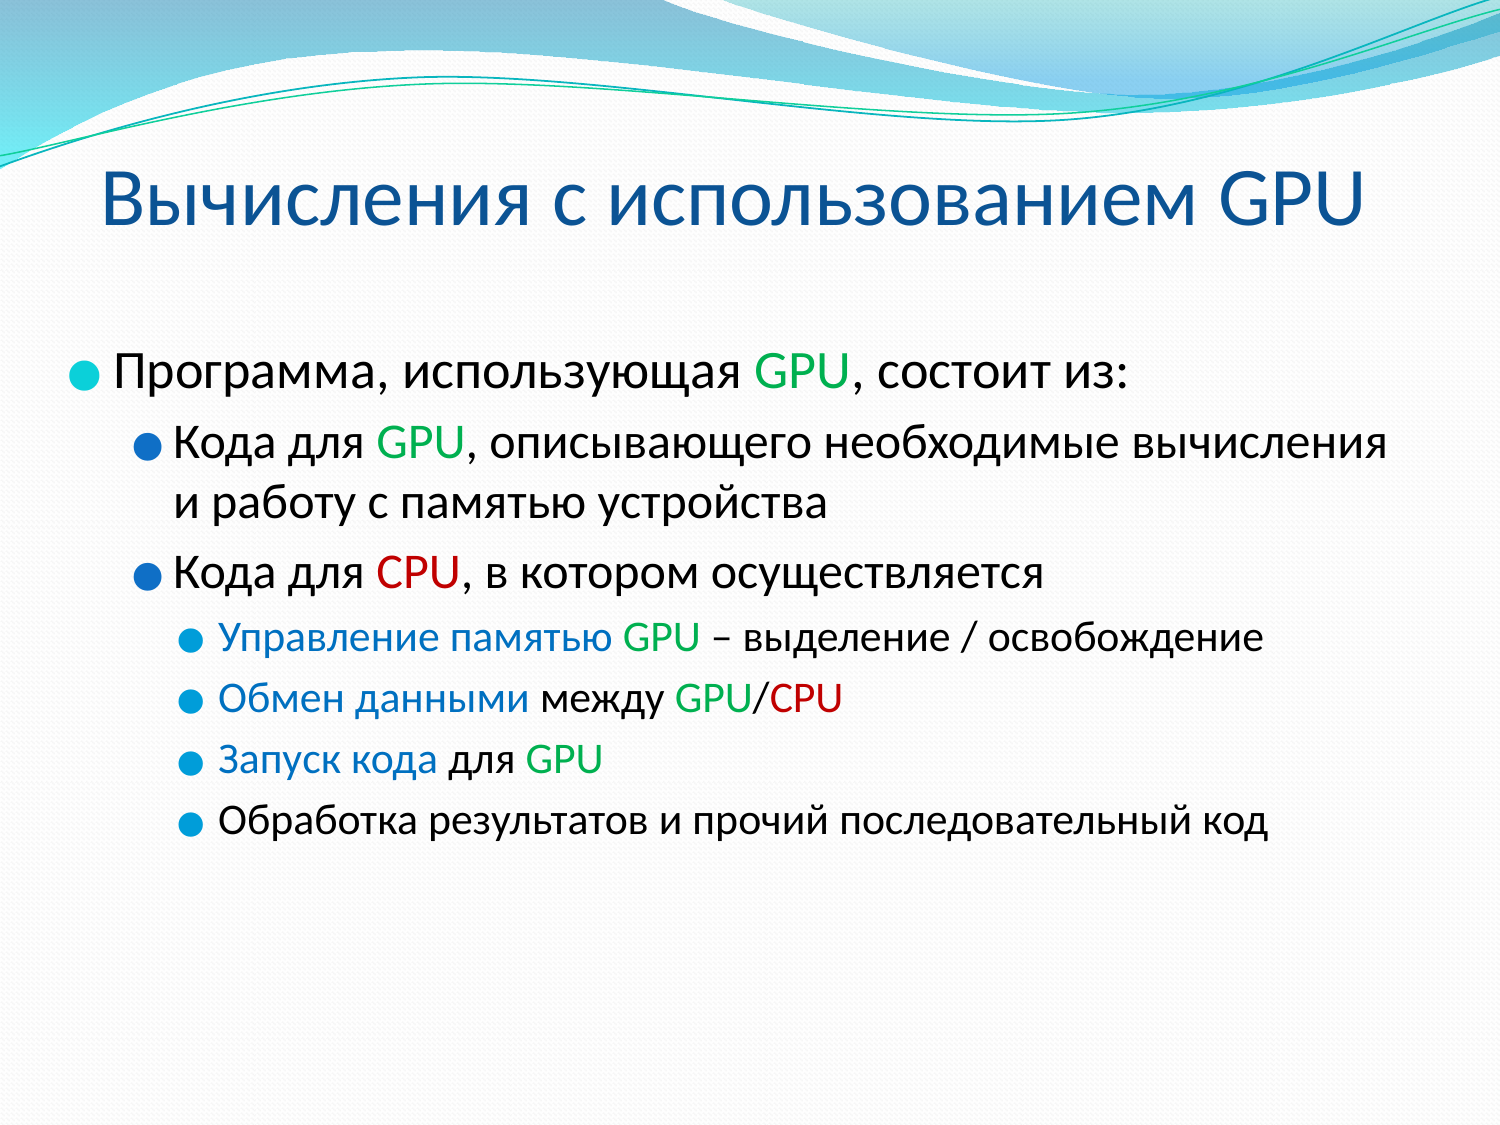

# Вычисления с использованием GPU
Программа, использующая GPU, состоит из:
Кода для GPU, описывающего необходимые вычисления и работу с памятью устройства
Кода для CPU, в котором осуществляется
Управление памятью GPU – выделение / освобождение
Обмен данными между GPU/CPU
Запуск кода для GPU
Обработка результатов и прочий последовательный код